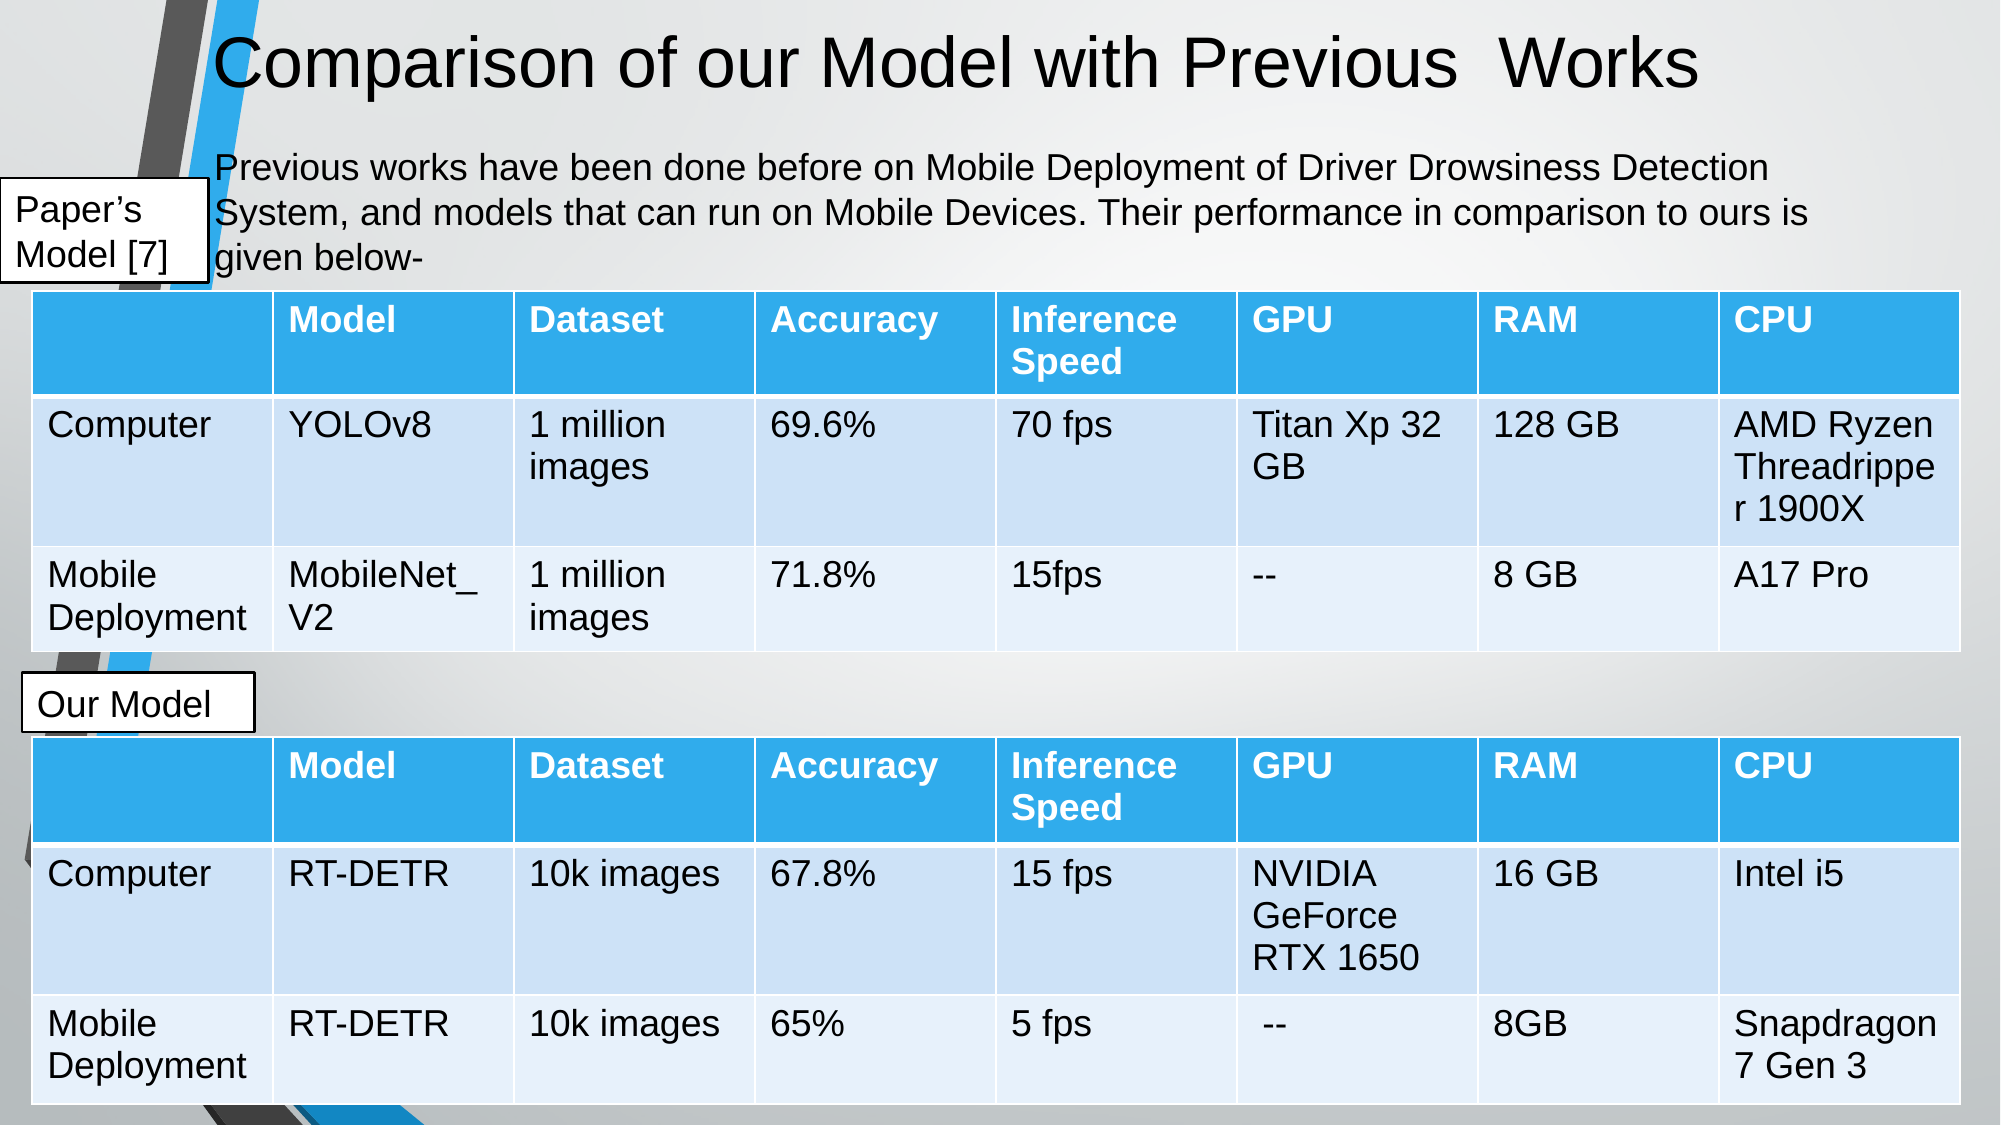

# Comparison of our Model with Previous  Works
Previous works have been done before on Mobile Deployment of Driver Drowsiness Detection System, and models that can run on Mobile Devices. Their performance in comparison to ours is given below-
Paper’s Model [7]
|  | Model | Dataset | Accuracy | Inference Speed | GPU | RAM | CPU |
| --- | --- | --- | --- | --- | --- | --- | --- |
| Computer | YOLOv8 | 1 million images | 69.6% | 70 fps | Titan Xp 32 GB | 128 GB | AMD Ryzen Threadripper 1900X |
| Mobile Deployment | MobileNet\_V2 | 1 million images | 71.8% | 15fps | -- | 8 GB | A17 Pro |
Our Model
|  | Model | Dataset | Accuracy | Inference Speed | GPU | RAM | CPU |
| --- | --- | --- | --- | --- | --- | --- | --- |
| Computer | RT-DETR | 10k images | 67.8% | 15 fps | NVIDIA GeForce RTX 1650 | 16 GB | Intel i5 |
| Mobile Deployment | RT-DETR | 10k images | 65% | 5 fps | -- | 8GB | Snapdragon 7 Gen 3 |